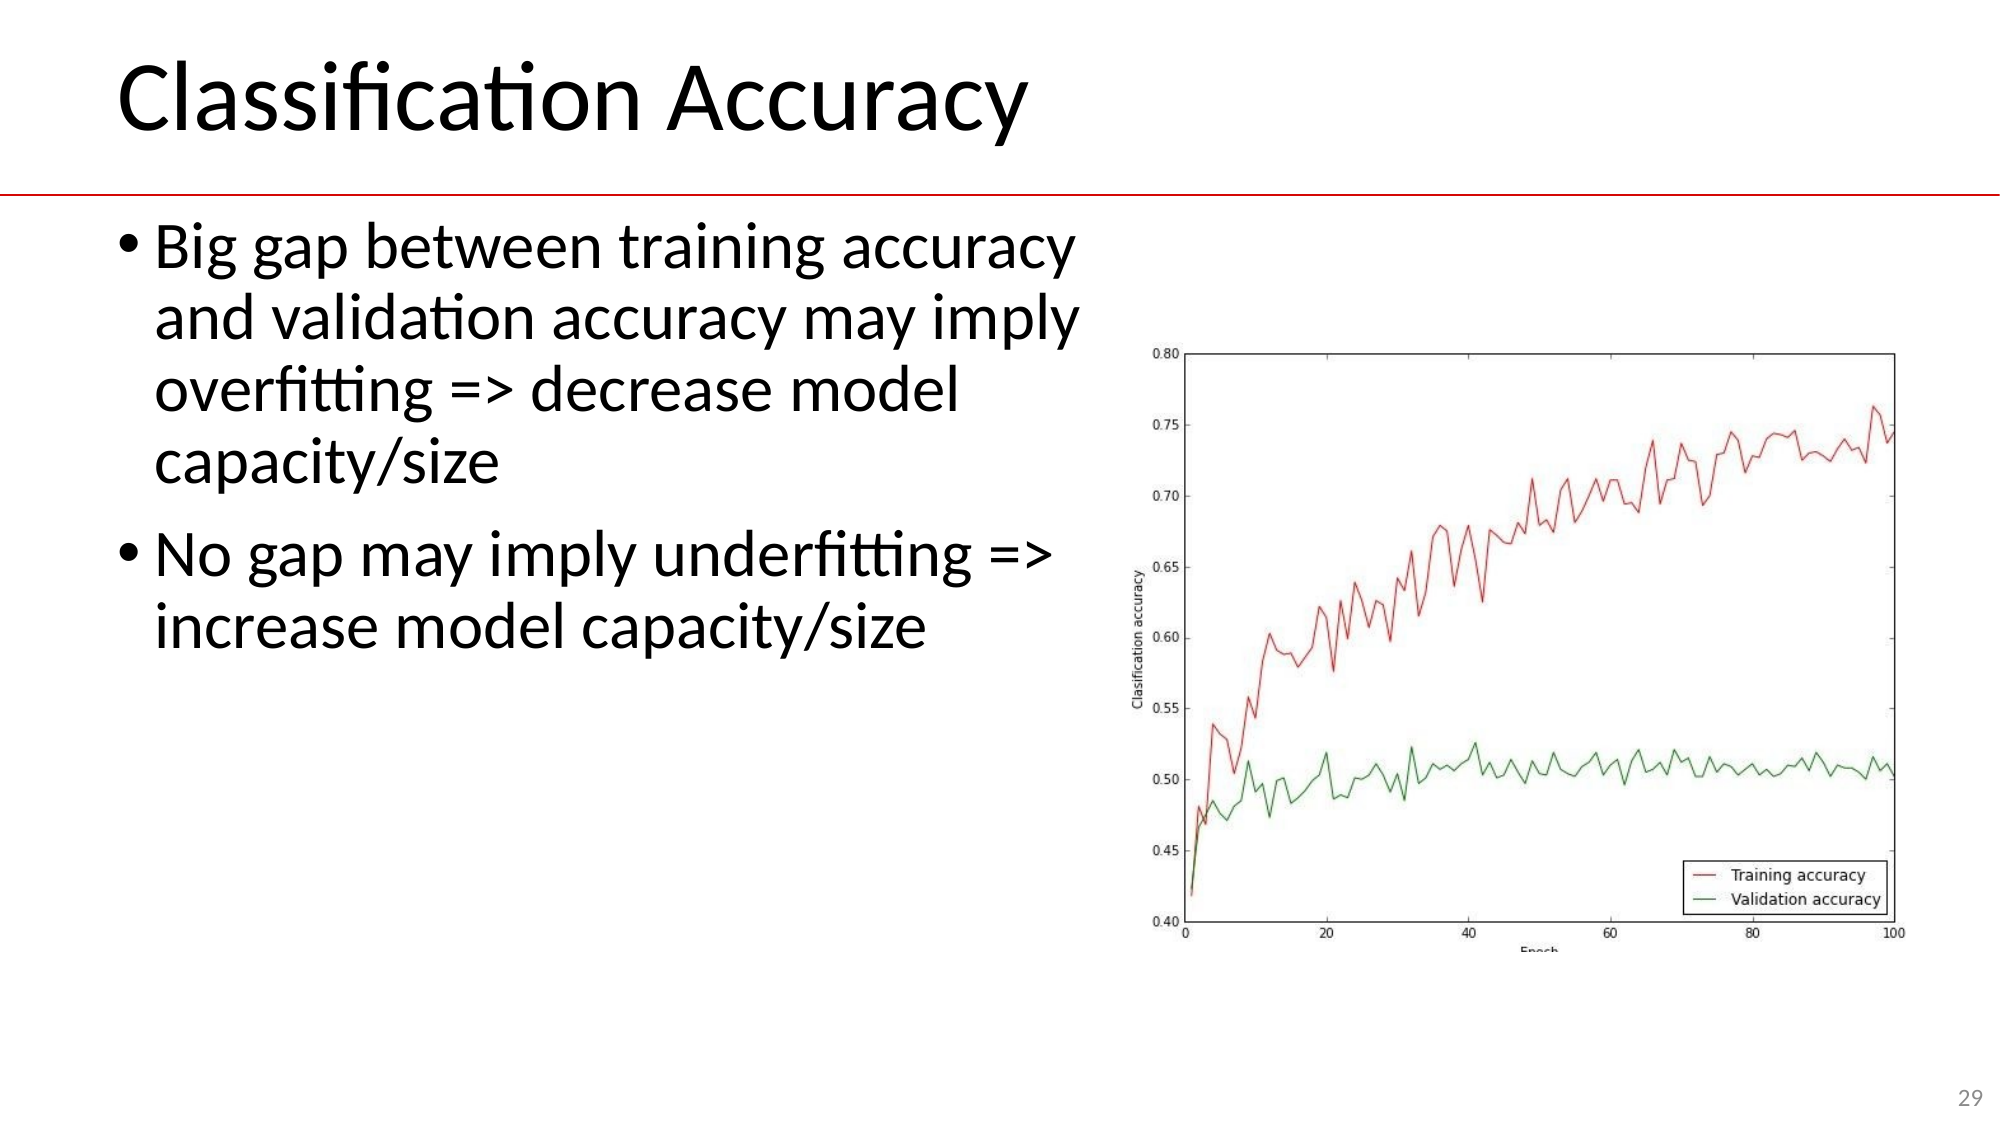

# Classification Accuracy
Big gap between training accuracy and validation accuracy may imply overfitting => decrease model capacity/size
No gap may imply underfitting => increase model capacity/size

29